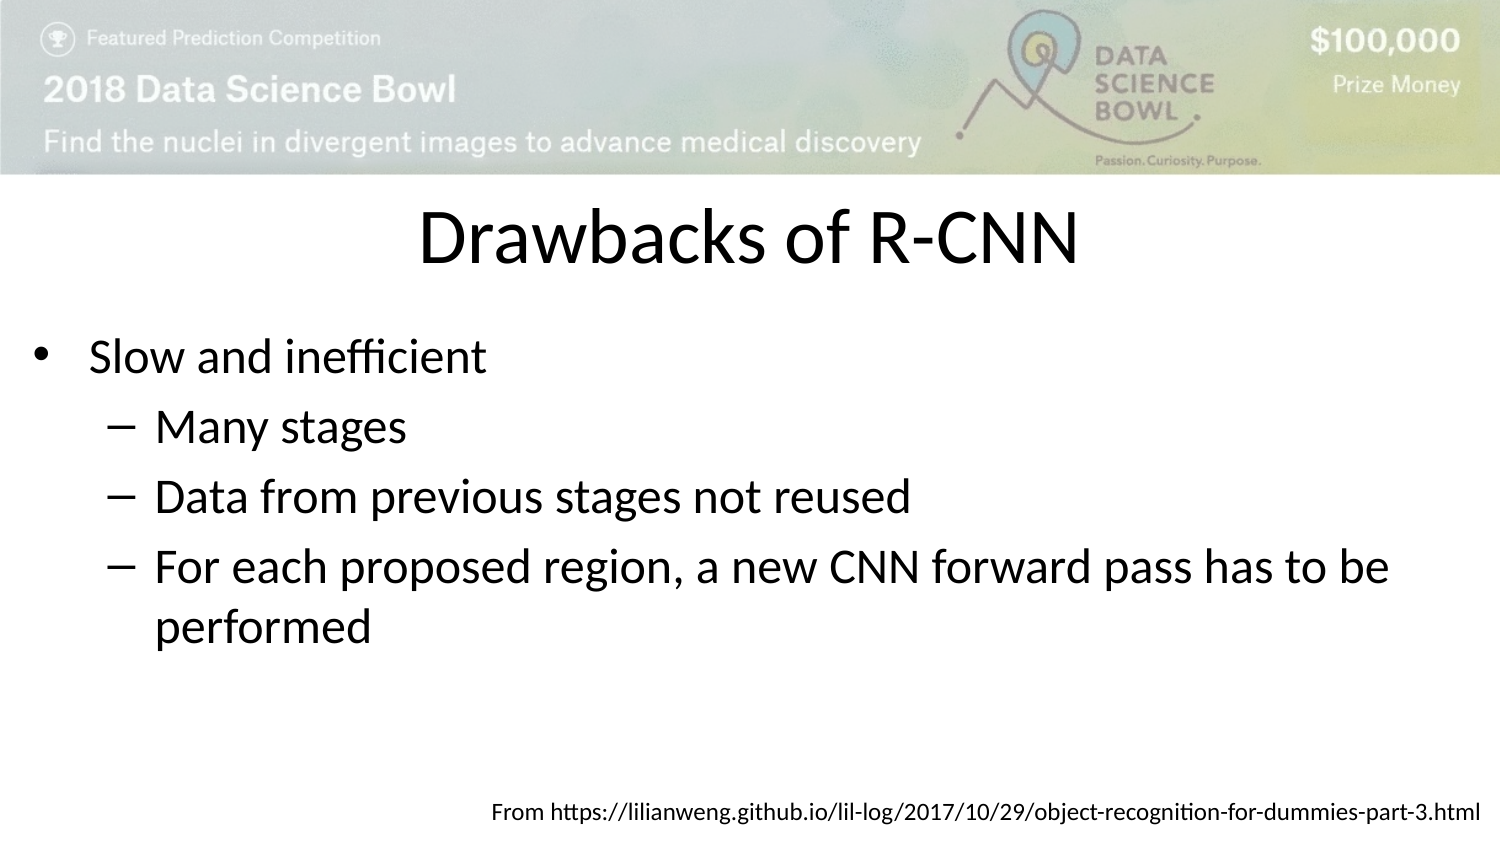

# Drawbacks of R-CNN
Slow and inefficient
Many stages
Data from previous stages not reused
For each proposed region, a new CNN forward pass has to be performed
From https://lilianweng.github.io/lil-log/2017/10/29/object-recognition-for-dummies-part-3.html